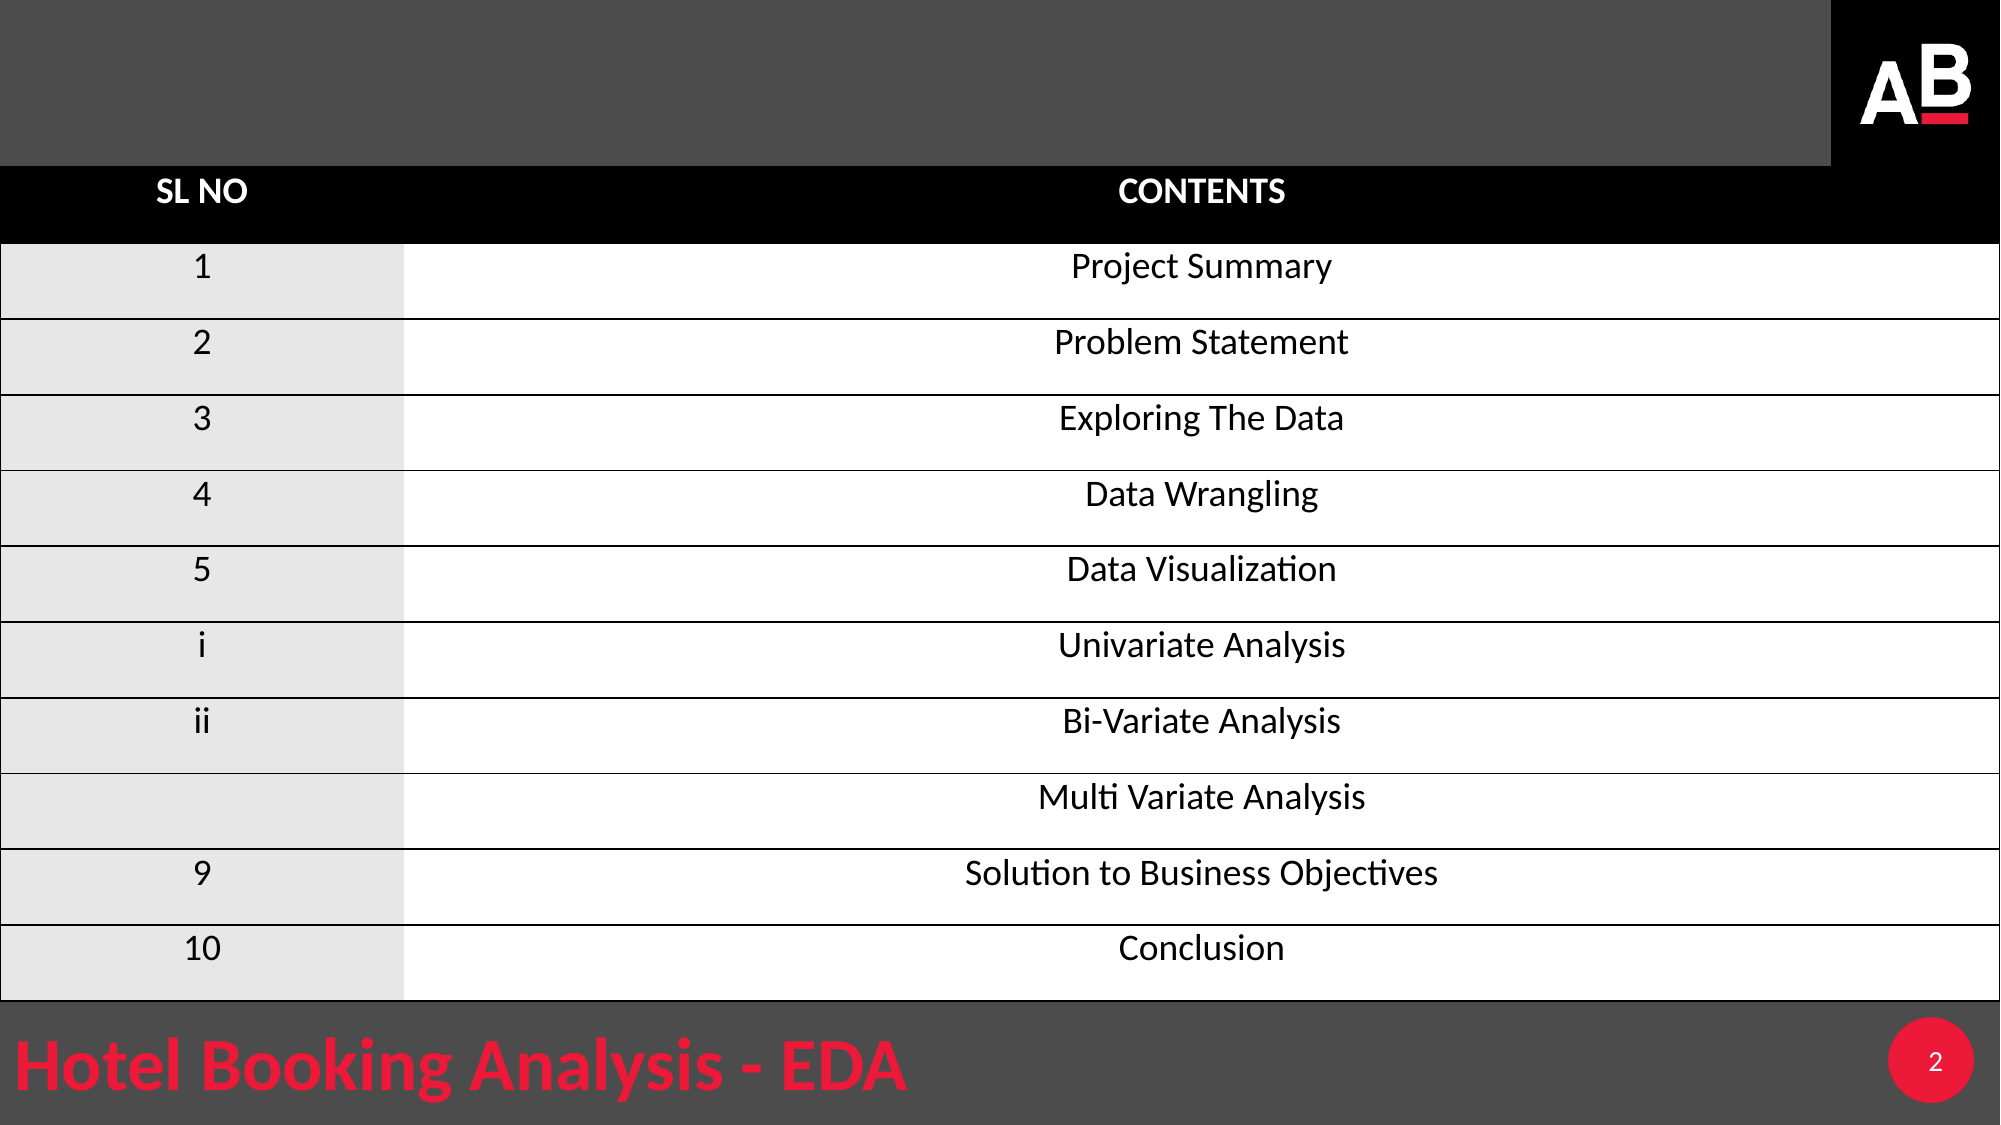

| SL NO | CONTENTS |
| --- | --- |
| 1 | Project Summary |
| 2 | Problem Statement |
| 3 | Exploring The Data |
| 4 | Data Wrangling |
| 5 | Data Visualization |
| i | Univariate Analysis |
| ii | Bi-Variate Analysis |
|  | Multi Variate Analysis |
| 9 | Solution to Business Objectives |
| 10 | Conclusion |
2